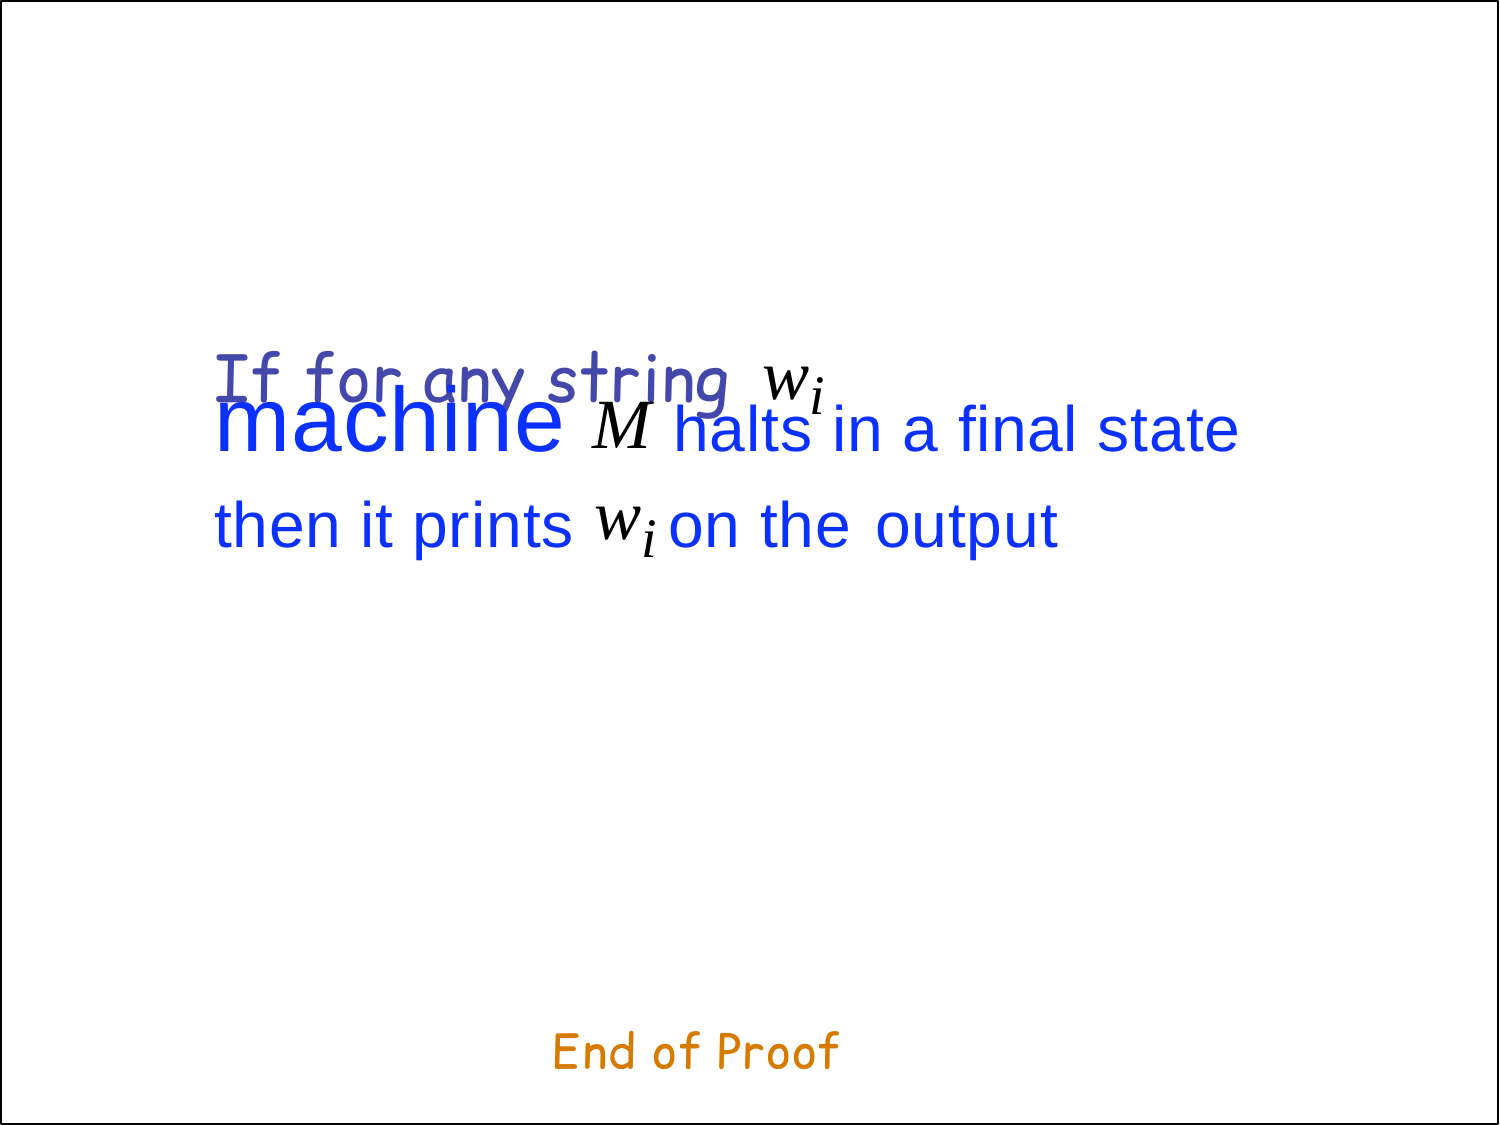

If for any string wi
# machine M halts in a final state  then it prints wi on the output
End of Proof